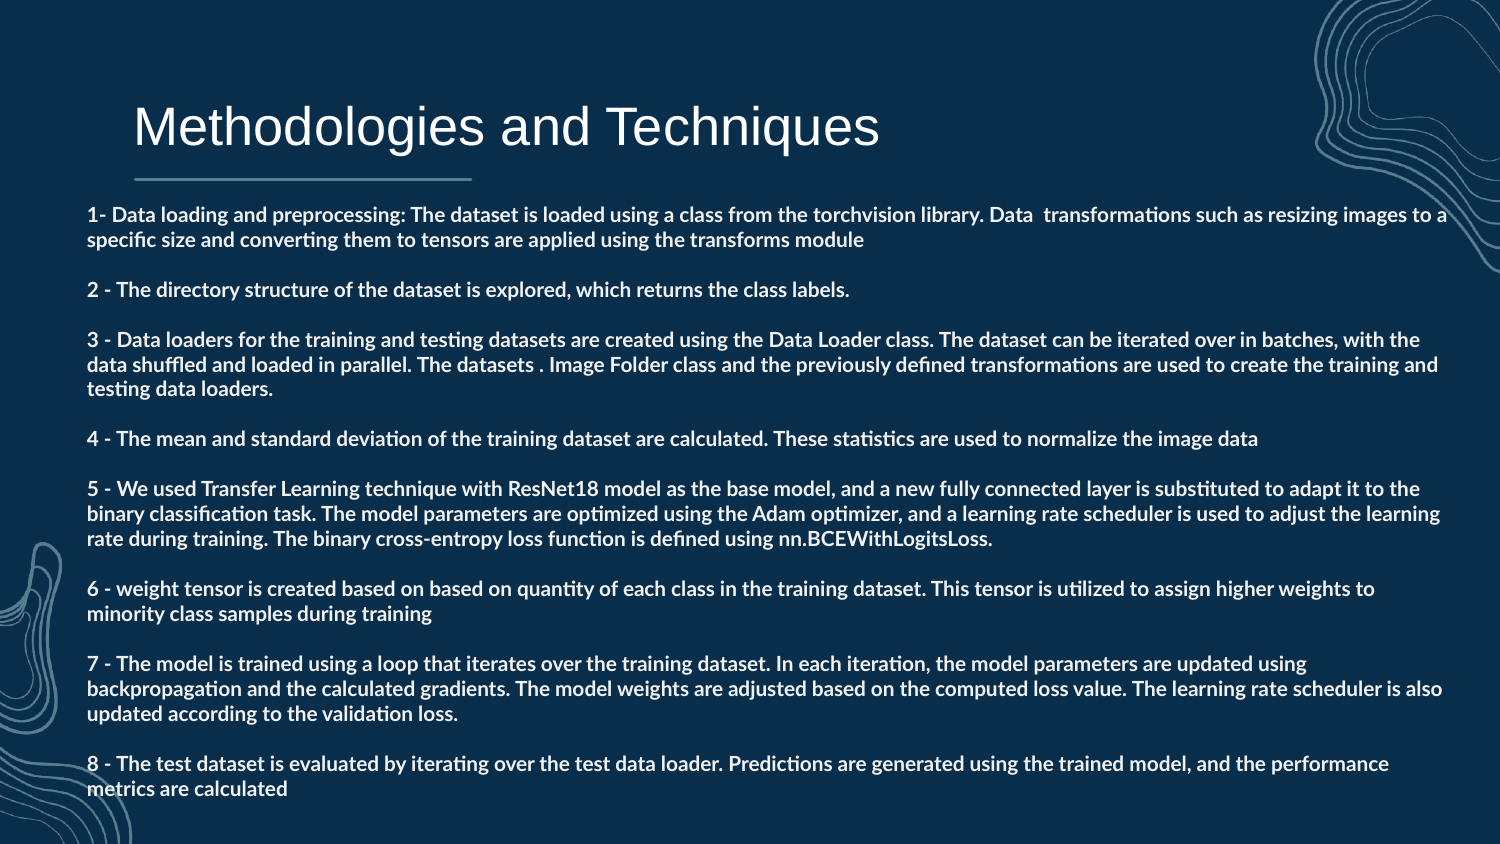

# Methodologies and Techniques

1- Data loading and preprocessing: The dataset is loaded using a class from the torchvision library. Data  transformations such as resizing images to a specific size and converting them to tensors are applied using the transforms module

2 - The directory structure of the dataset is explored, which returns the class labels.

3 - Data loaders for the training and testing datasets are created using the Data Loader class. The dataset can be iterated over in batches, with the data shuffled and loaded in parallel. The datasets . Image Folder class and the previously defined transformations are used to create the training and testing data loaders.

4 - The mean and standard deviation of the training dataset are calculated. These statistics are used to normalize the image data

5 - We used Transfer Learning technique with ResNet18 model as the base model, and a new fully connected layer is substituted to adapt it to the binary classification task. The model parameters are optimized using the Adam optimizer, and a learning rate scheduler is used to adjust the learning rate during training. The binary cross-entropy loss function is defined using nn.BCEWithLogitsLoss.

6 - weight tensor is created based on based on quantity of each class in the training dataset. This tensor is utilized to assign higher weights to minority class samples during training

7 - The model is trained using a loop that iterates over the training dataset. In each iteration, the model parameters are updated using backpropagation and the calculated gradients. The model weights are adjusted based on the computed loss value. The learning rate scheduler is also updated according to the validation loss.

8 - The test dataset is evaluated by iterating over the test data loader. Predictions are generated using the trained model, and the performance metrics are calculated